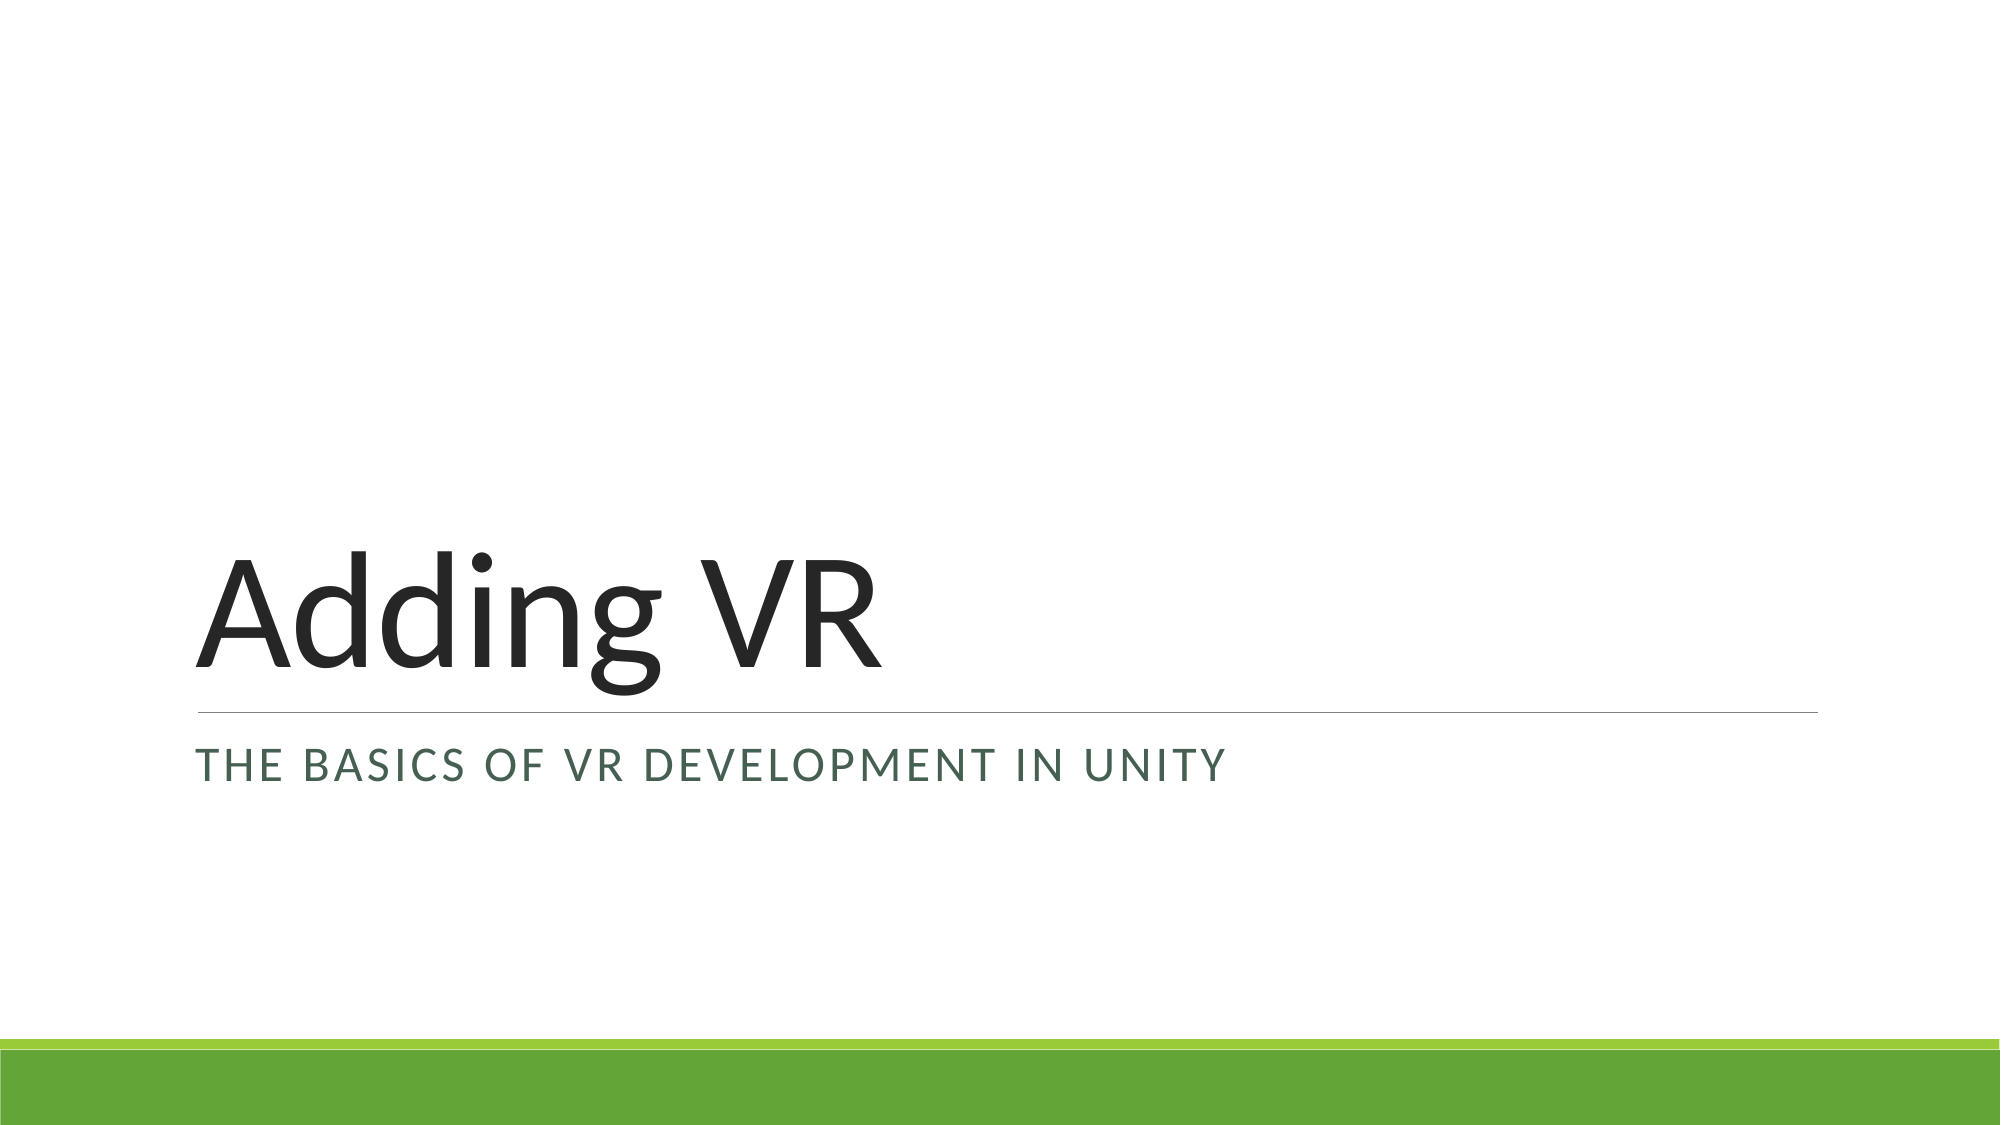

# Adding VR
The Basics of VR Development in Unity